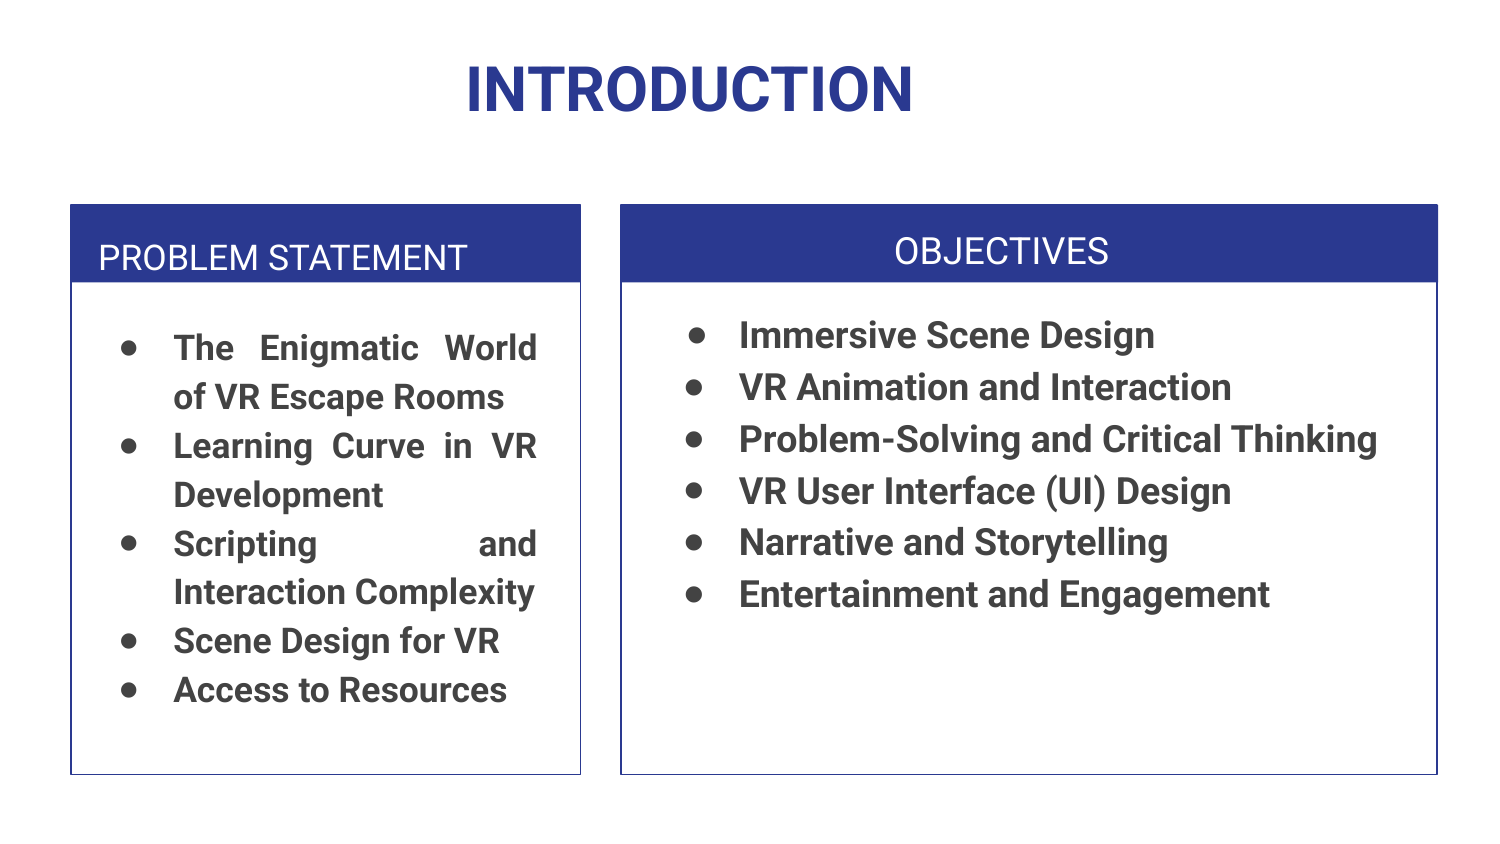

# INTRODUCTION
OBJECTIVES

PROBLEM STATEMENT
Immersive Scene Design
VR Animation and Interaction
Problem-Solving and Critical Thinking
VR User Interface (UI) Design
Narrative and Storytelling
Entertainment and Engagement
The Enigmatic World of VR Escape Rooms
Learning Curve in VR Development
Scripting and Interaction Complexity
Scene Design for VR
Access to Resources